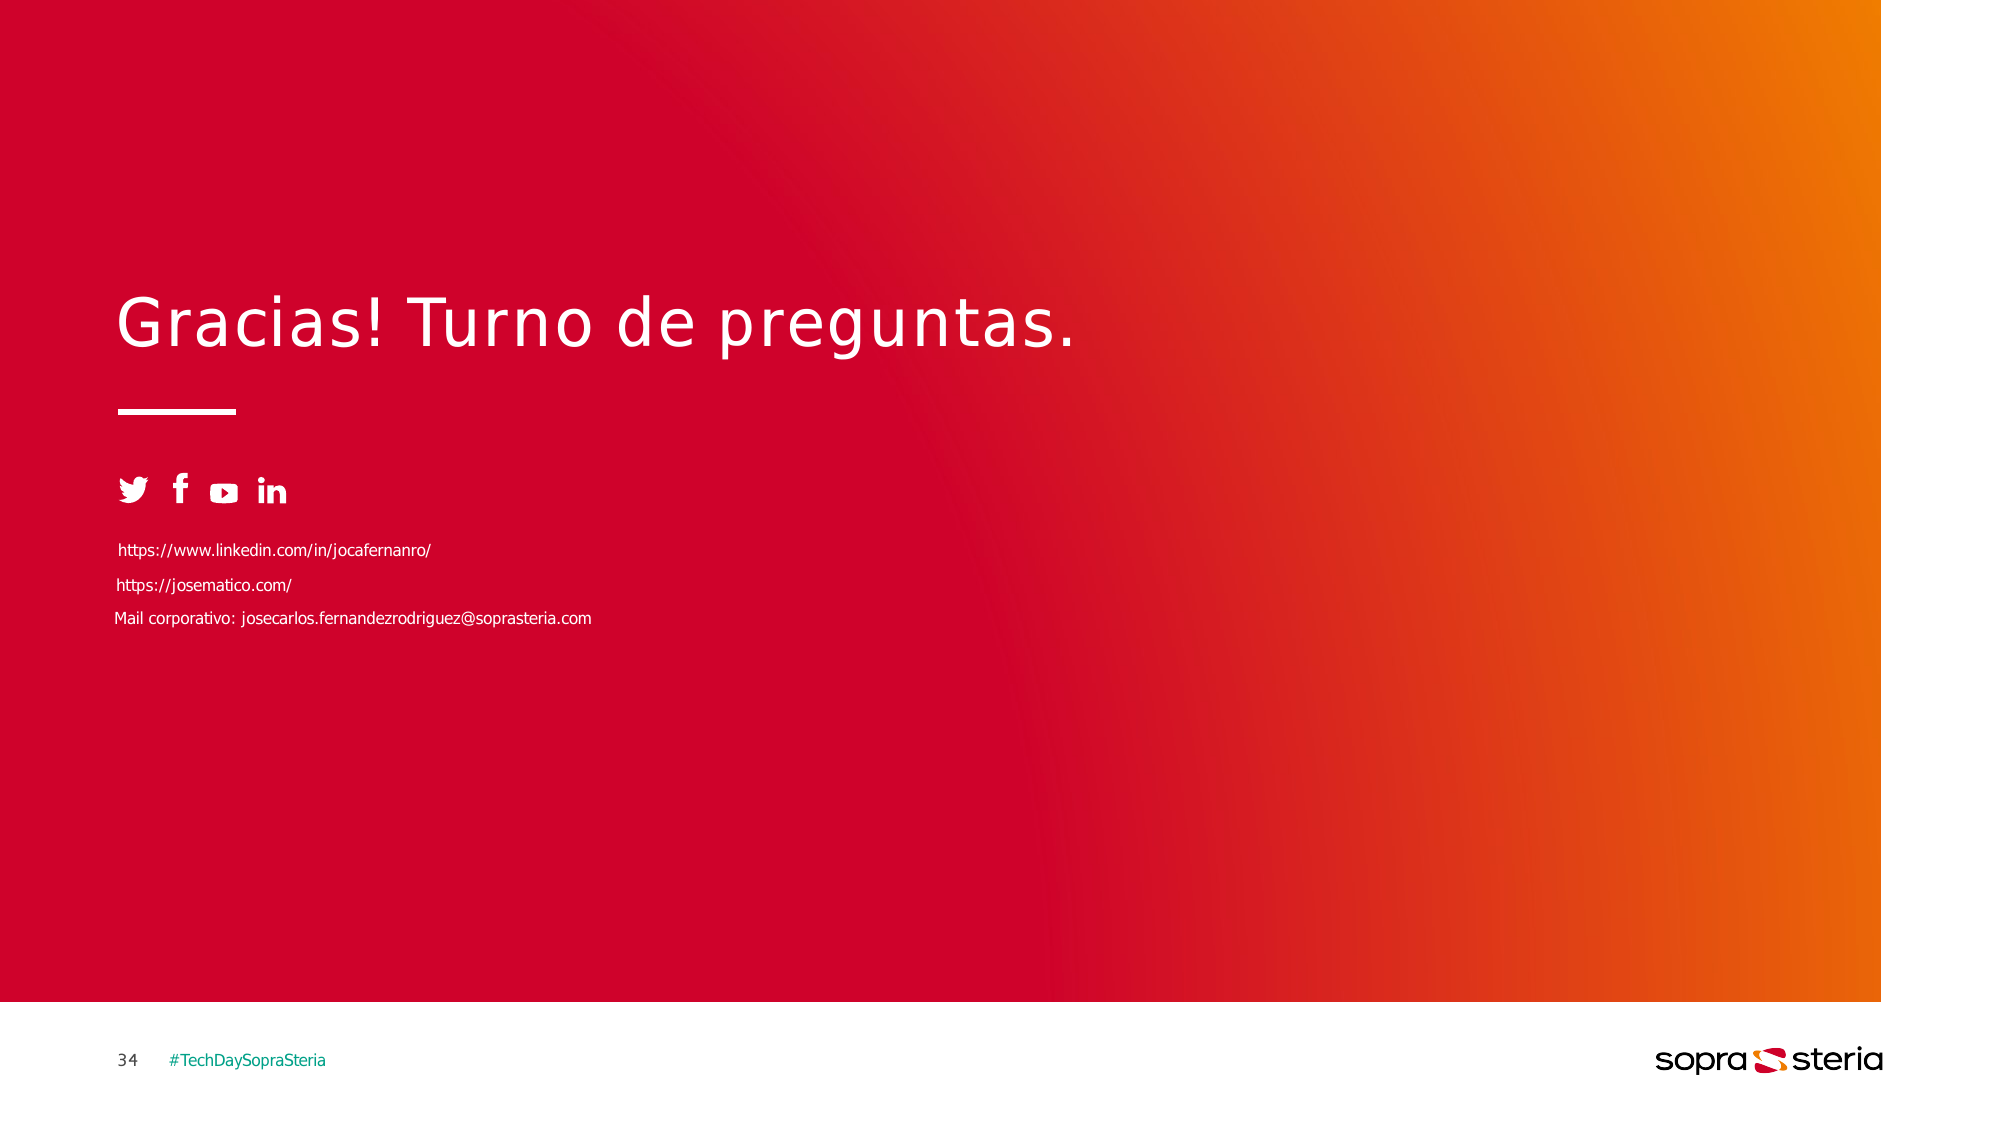

# Gracias! Turno de preguntas.

https://www.linkedin.com/in/jocafernanro/
https://josematico.com/
Mail corporativo: josecarlos.fernandezrodriguez@soprasteria.com
34
#TechDaySopraSteria